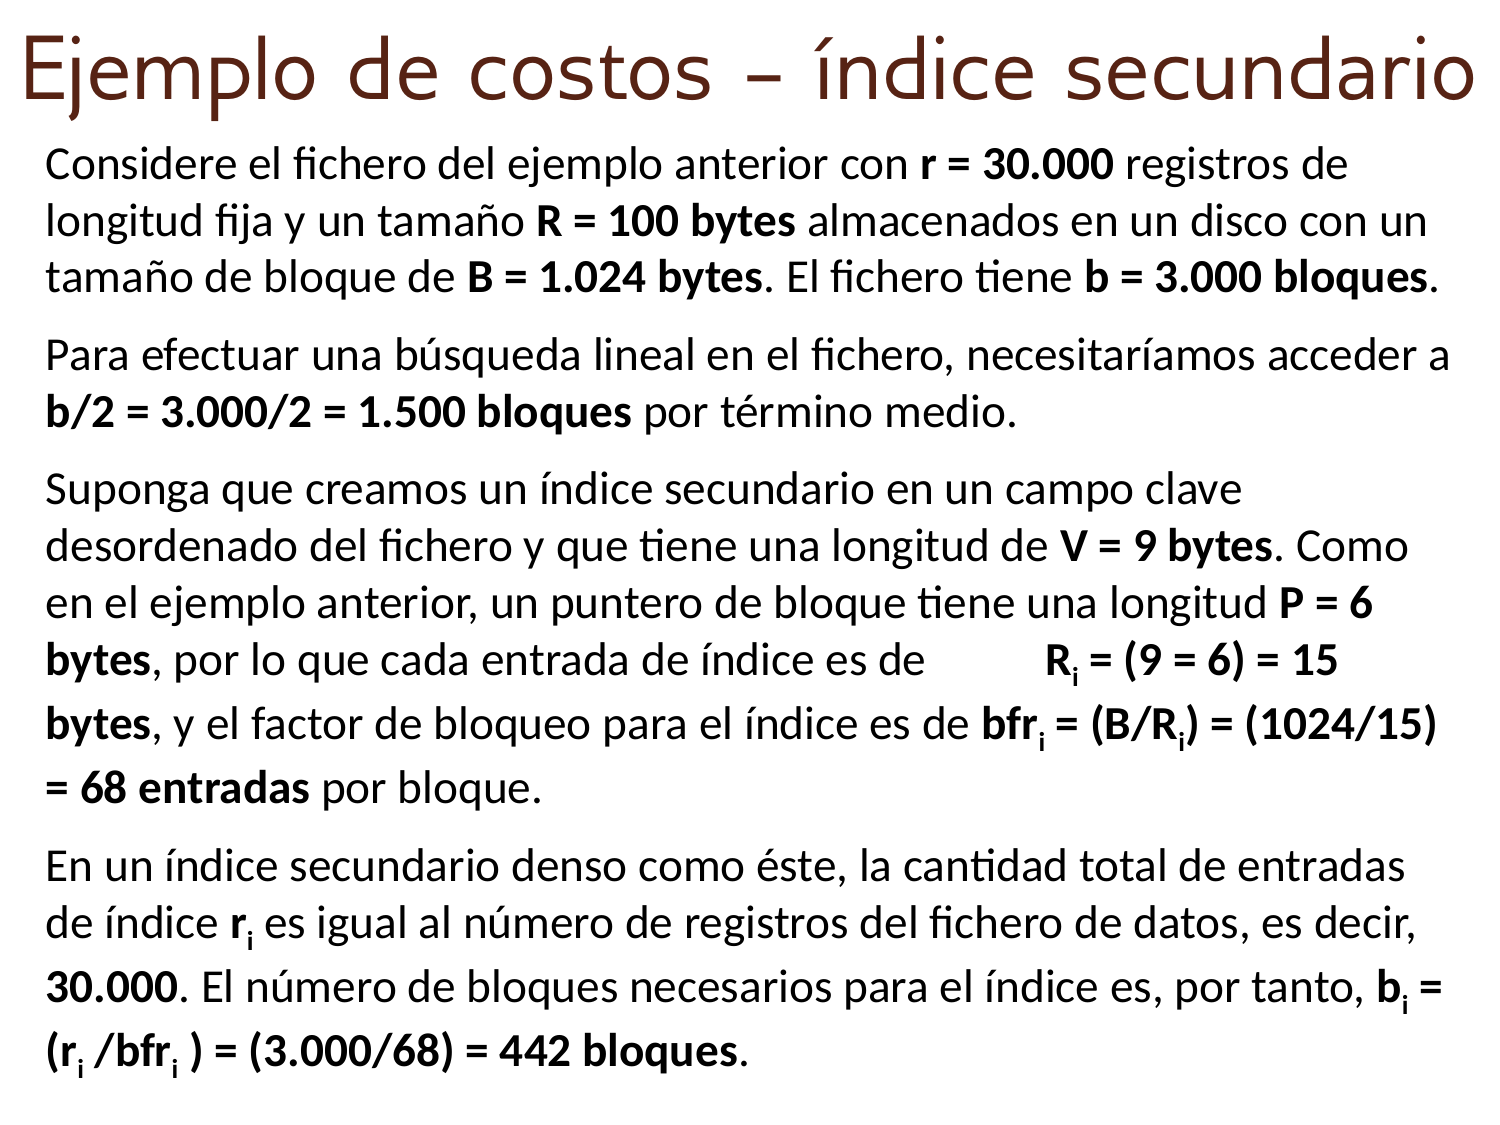

Ejemplo de costos – índice secundario
Considere el fichero del ejemplo anterior con r = 30.000 registros de longitud fija y un tamaño R = 100 bytes almacenados en un disco con un tamaño de bloque de B = 1.024 bytes. El fichero tiene b = 3.000 bloques.
Para efectuar una búsqueda lineal en el fichero, necesitaríamos acceder a b/2 = 3.000/2 = 1.500 bloques por término medio.
Suponga que creamos un índice secundario en un campo clave desordenado del fichero y que tiene una longitud de V = 9 bytes. Como en el ejemplo anterior, un puntero de bloque tiene una longitud P = 6 bytes, por lo que cada entrada de índice es de           Ri = (9 = 6) = 15 bytes, y el factor de bloqueo para el índice es de bfri = (B/Ri) = (1024/15) = 68 entradas por bloque.
En un índice secundario denso como éste, la cantidad total de entradas de índice ri es igual al número de registros del fichero de datos, es decir, 30.000. El número de bloques necesarios para el índice es, por tanto, bi = (ri /bfri ) = (3.000/68) = 442 bloques.